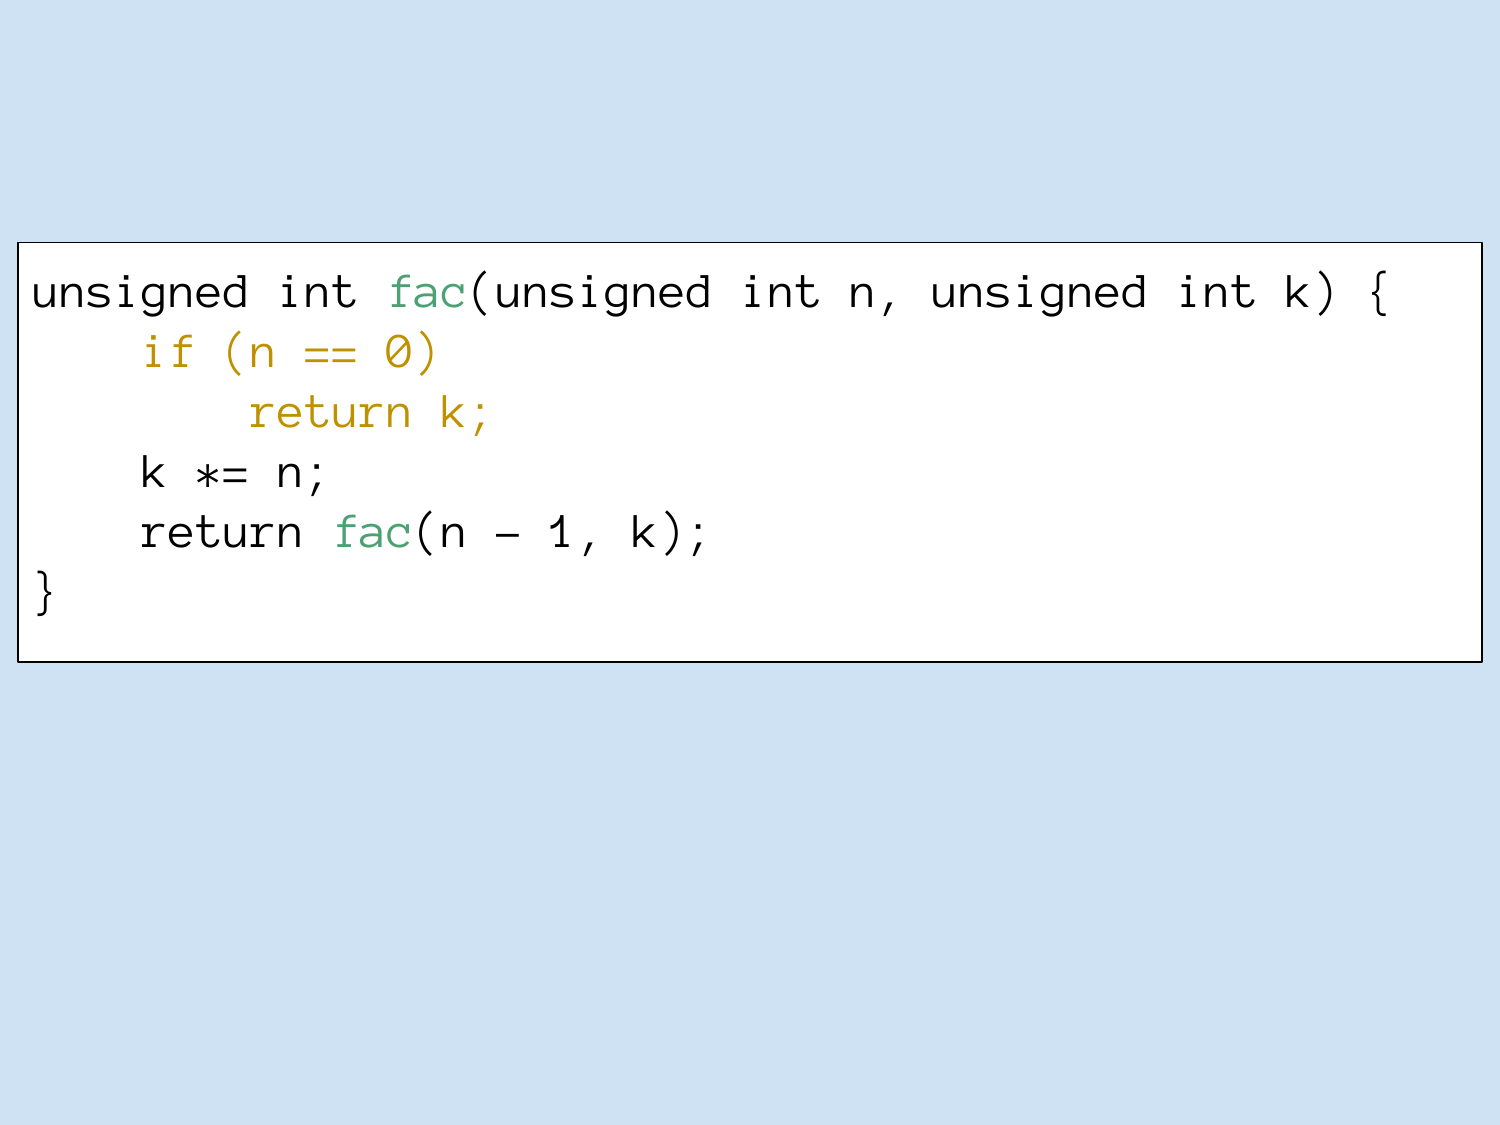

unsigned int fac(unsigned int n, unsigned int k) {
    if (n == 0)
        return k;
    k *= n;
    return fac(n - 1, k);
}